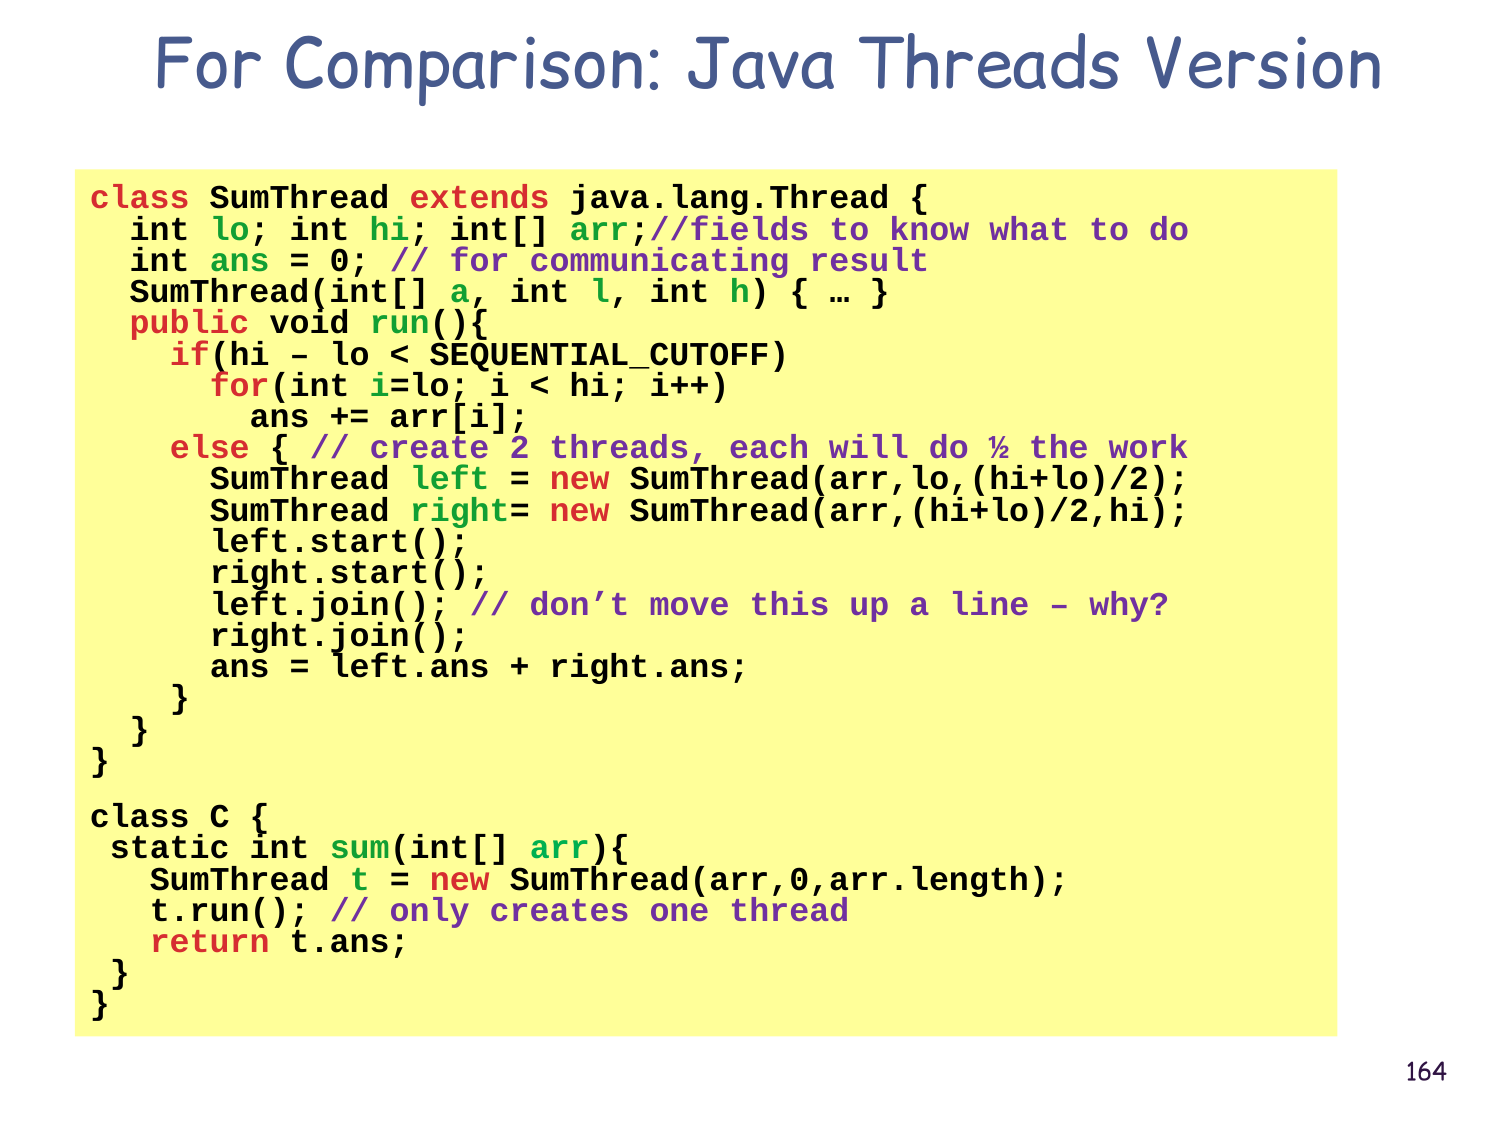

# For Comparison: Java Threads Version
class SumThread extends java.lang.Thread {
  int lo; int hi; int[] arr;//fields to know what to do
  int ans = 0; // for communicating result
  SumThread(int[] a, int l, int h) { … }
  public void run(){
    if(hi – lo < SEQUENTIAL_CUTOFF)
      for(int i=lo; i < hi; i++)
        ans += arr[i];
    else { // create 2 threads, each will do ½ the work
      SumThread left = new SumThread(arr,lo,(hi+lo)/2);
      SumThread right= new SumThread(arr,(hi+lo)/2,hi);
      left.start();
      right.start();
      left.join(); // don’t move this up a line – why?
      right.join();
      ans = left.ans + right.ans;
    }
  }
}

class C {
 static int sum(int[] arr){
   SumThread t = new SumThread(arr,0,arr.length);
   t.run(); // only creates one thread
   return t.ans;
 }
}
164